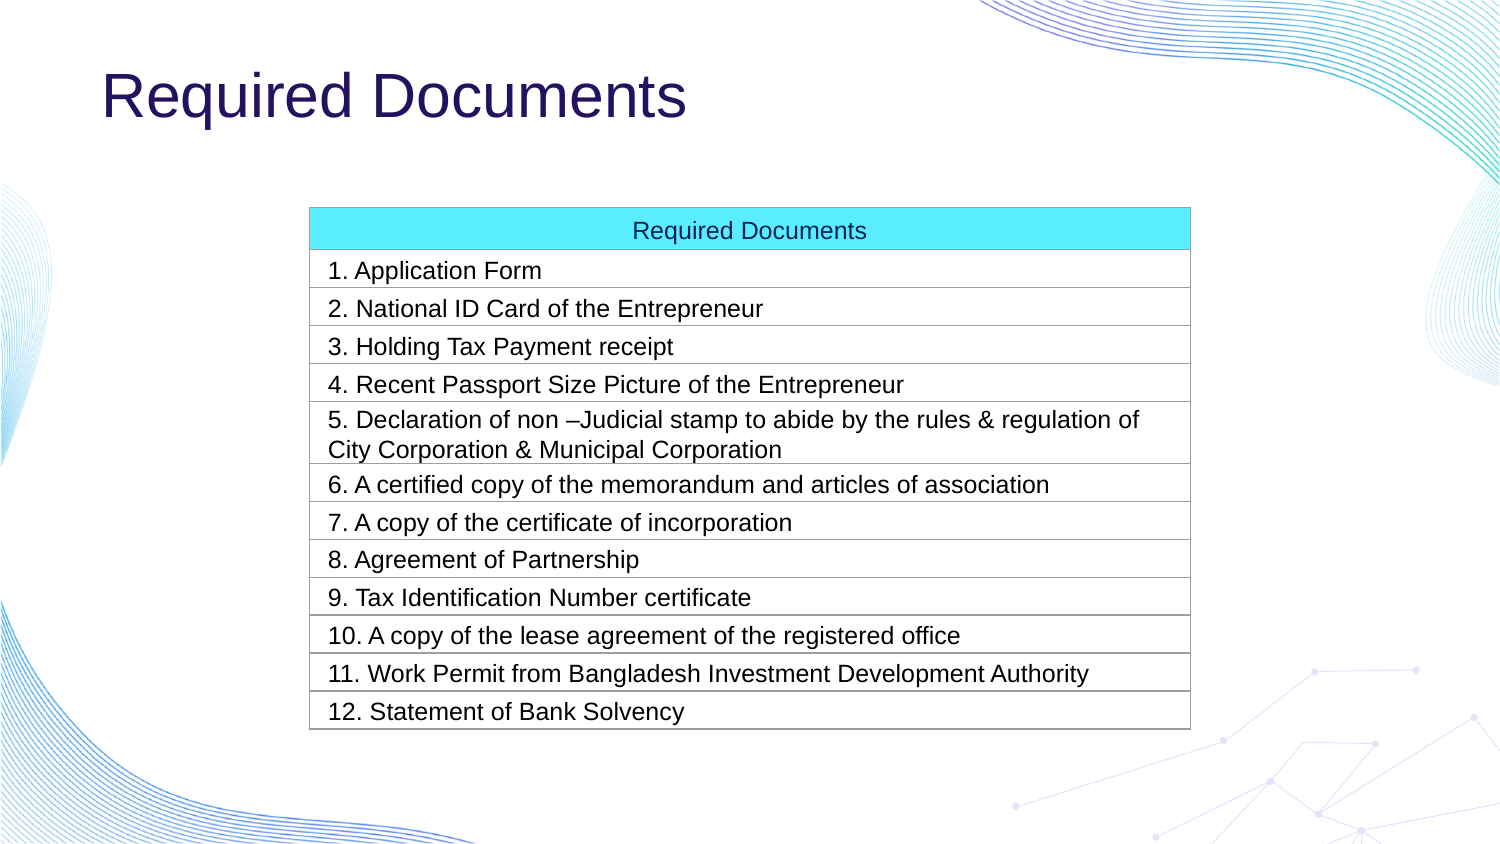

# Required Documents
| Required Documents |
| --- |
| 1. Application Form |
| 2. National ID Card of the Entrepreneur |
| 3. Holding Tax Payment receipt |
| 4. Recent Passport Size Picture of the Entrepreneur |
| 5. Declaration of non –Judicial stamp to abide by the rules & regulation of City Corporation & Municipal Corporation |
| 6. A certified copy of the memorandum and articles of association |
| 7. A copy of the certificate of incorporation |
| 8. Agreement of Partnership |
| 9. Tax Identification Number certificate |
| 10. A copy of the lease agreement of the registered office |
| 11. Work Permit from Bangladesh Investment Development Authority |
| 12. Statement of Bank Solvency |